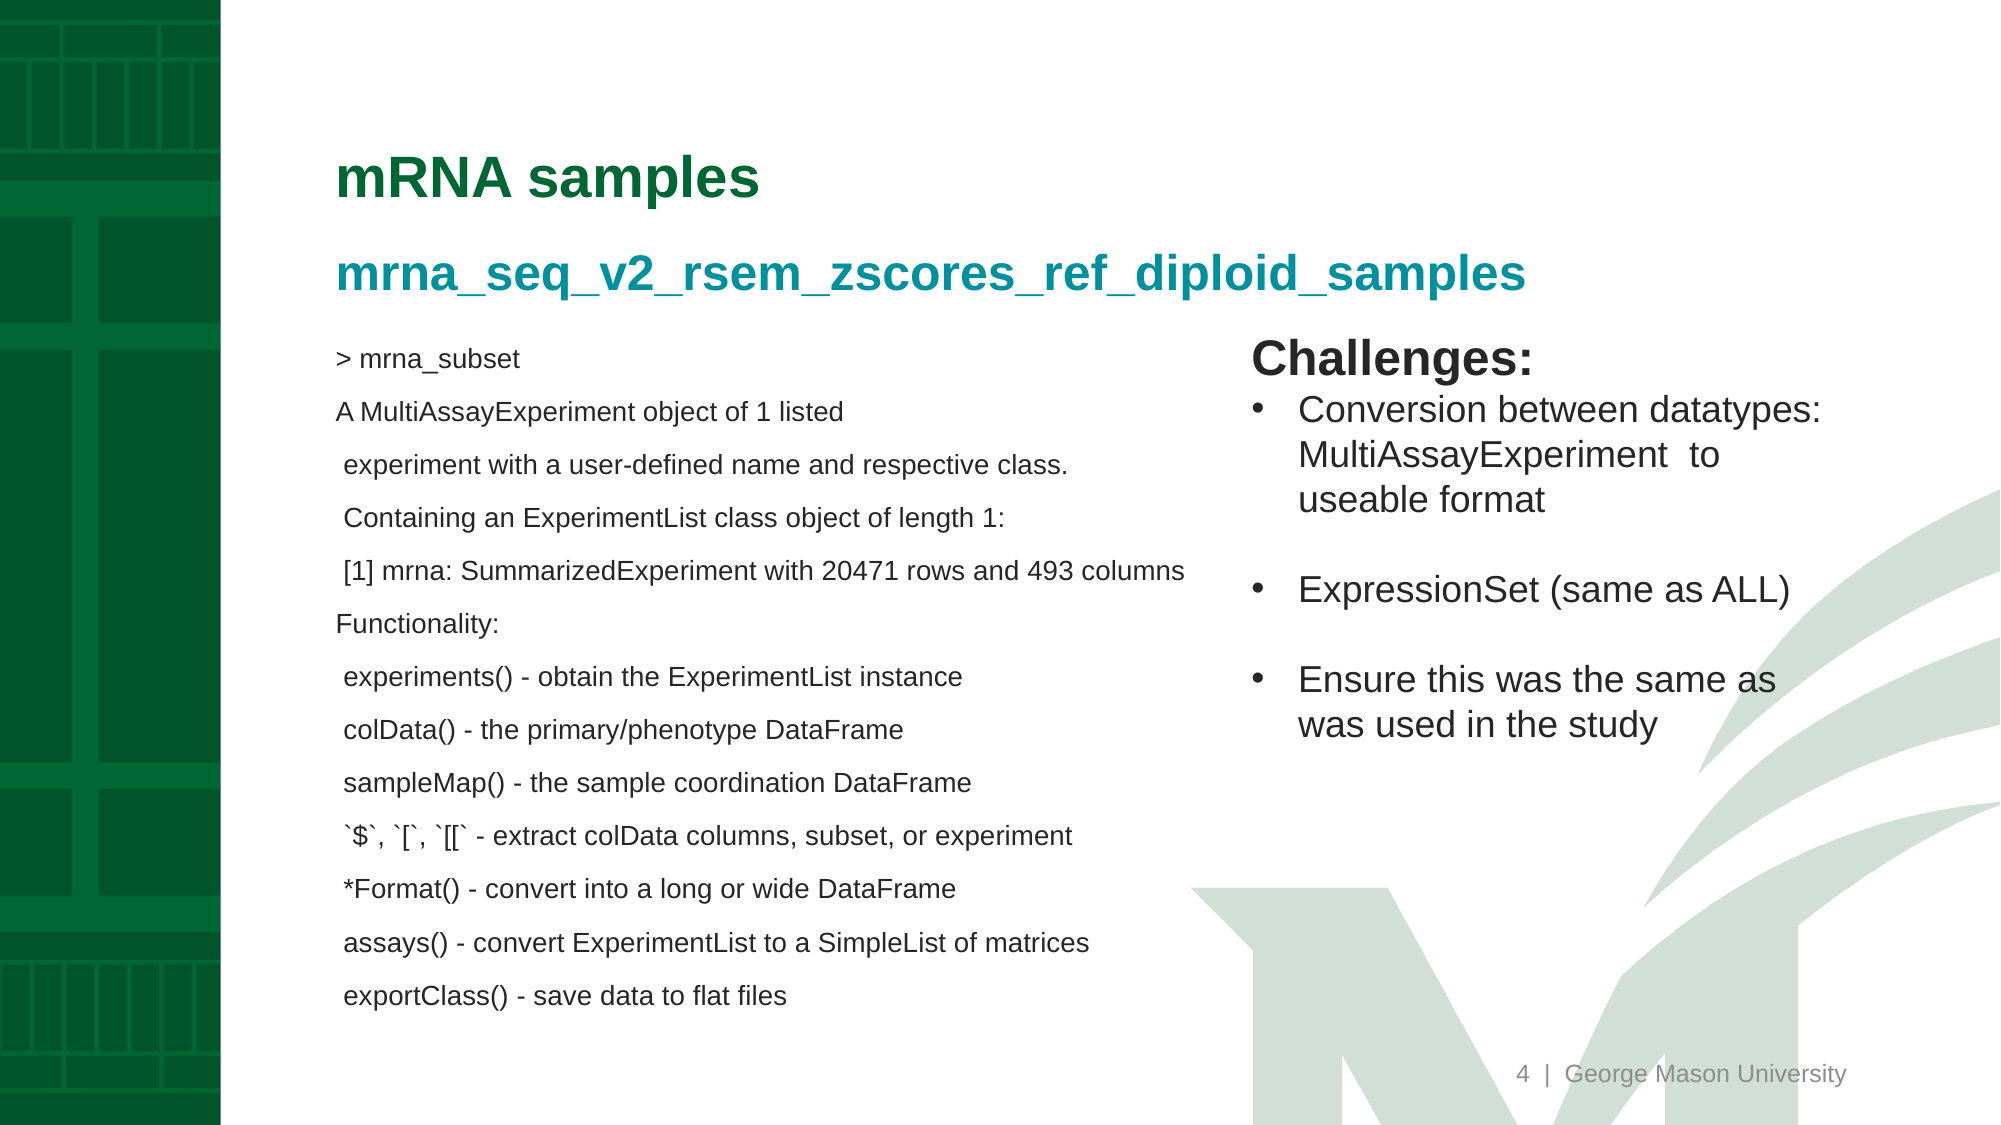

# mRNA samples
mrna_seq_v2_rsem_zscores_ref_diploid_samples
Challenges:
Conversion between datatypes: MultiAssayExperiment  to useable format

ExpressionSet (same as ALL)

Ensure this was the same as was used in the study

> mrna_subset
A MultiAssayExperiment object of 1 listed
 experiment with a user-defined name and respective class.
 Containing an ExperimentList class object of length 1:
 [1] mrna: SummarizedExperiment with 20471 rows and 493 columns
Functionality:
 experiments() - obtain the ExperimentList instance
 colData() - the primary/phenotype DataFrame
 sampleMap() - the sample coordination DataFrame
 `$`, `[`, `[[` - extract colData columns, subset, or experiment
 *Format() - convert into a long or wide DataFrame
 assays() - convert ExperimentList to a SimpleList of matrices
 exportClass() - save data to flat files
4  |  George Mason University